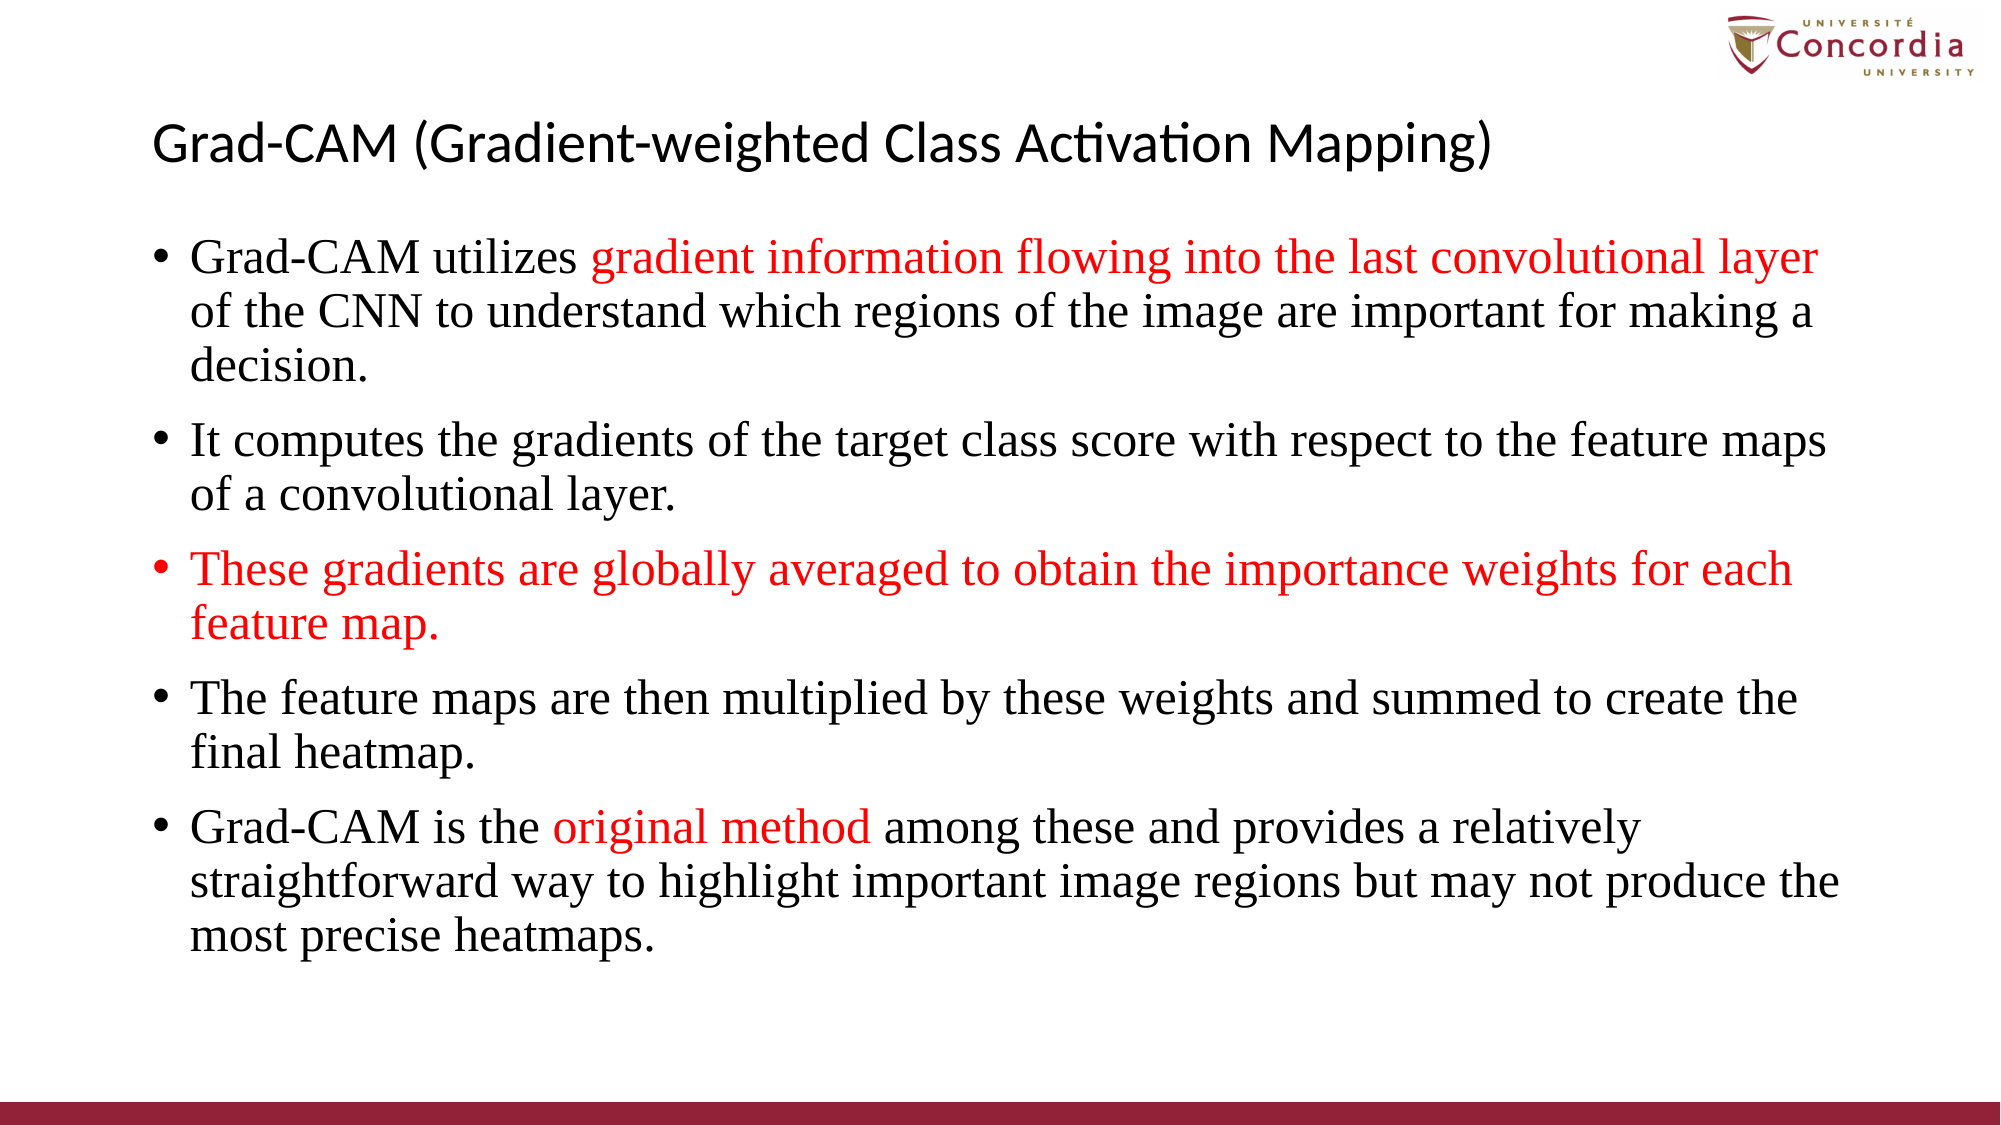

# Grad-CAM (Gradient-weighted Class Activation Mapping)
Grad-CAM utilizes gradient information flowing into the last convolutional layer of the CNN to understand which regions of the image are important for making a decision.
It computes the gradients of the target class score with respect to the feature maps of a convolutional layer.
These gradients are globally averaged to obtain the importance weights for each feature map.
The feature maps are then multiplied by these weights and summed to create the final heatmap.
Grad-CAM is the original method among these and provides a relatively straightforward way to highlight important image regions but may not produce the most precise heatmaps.
39